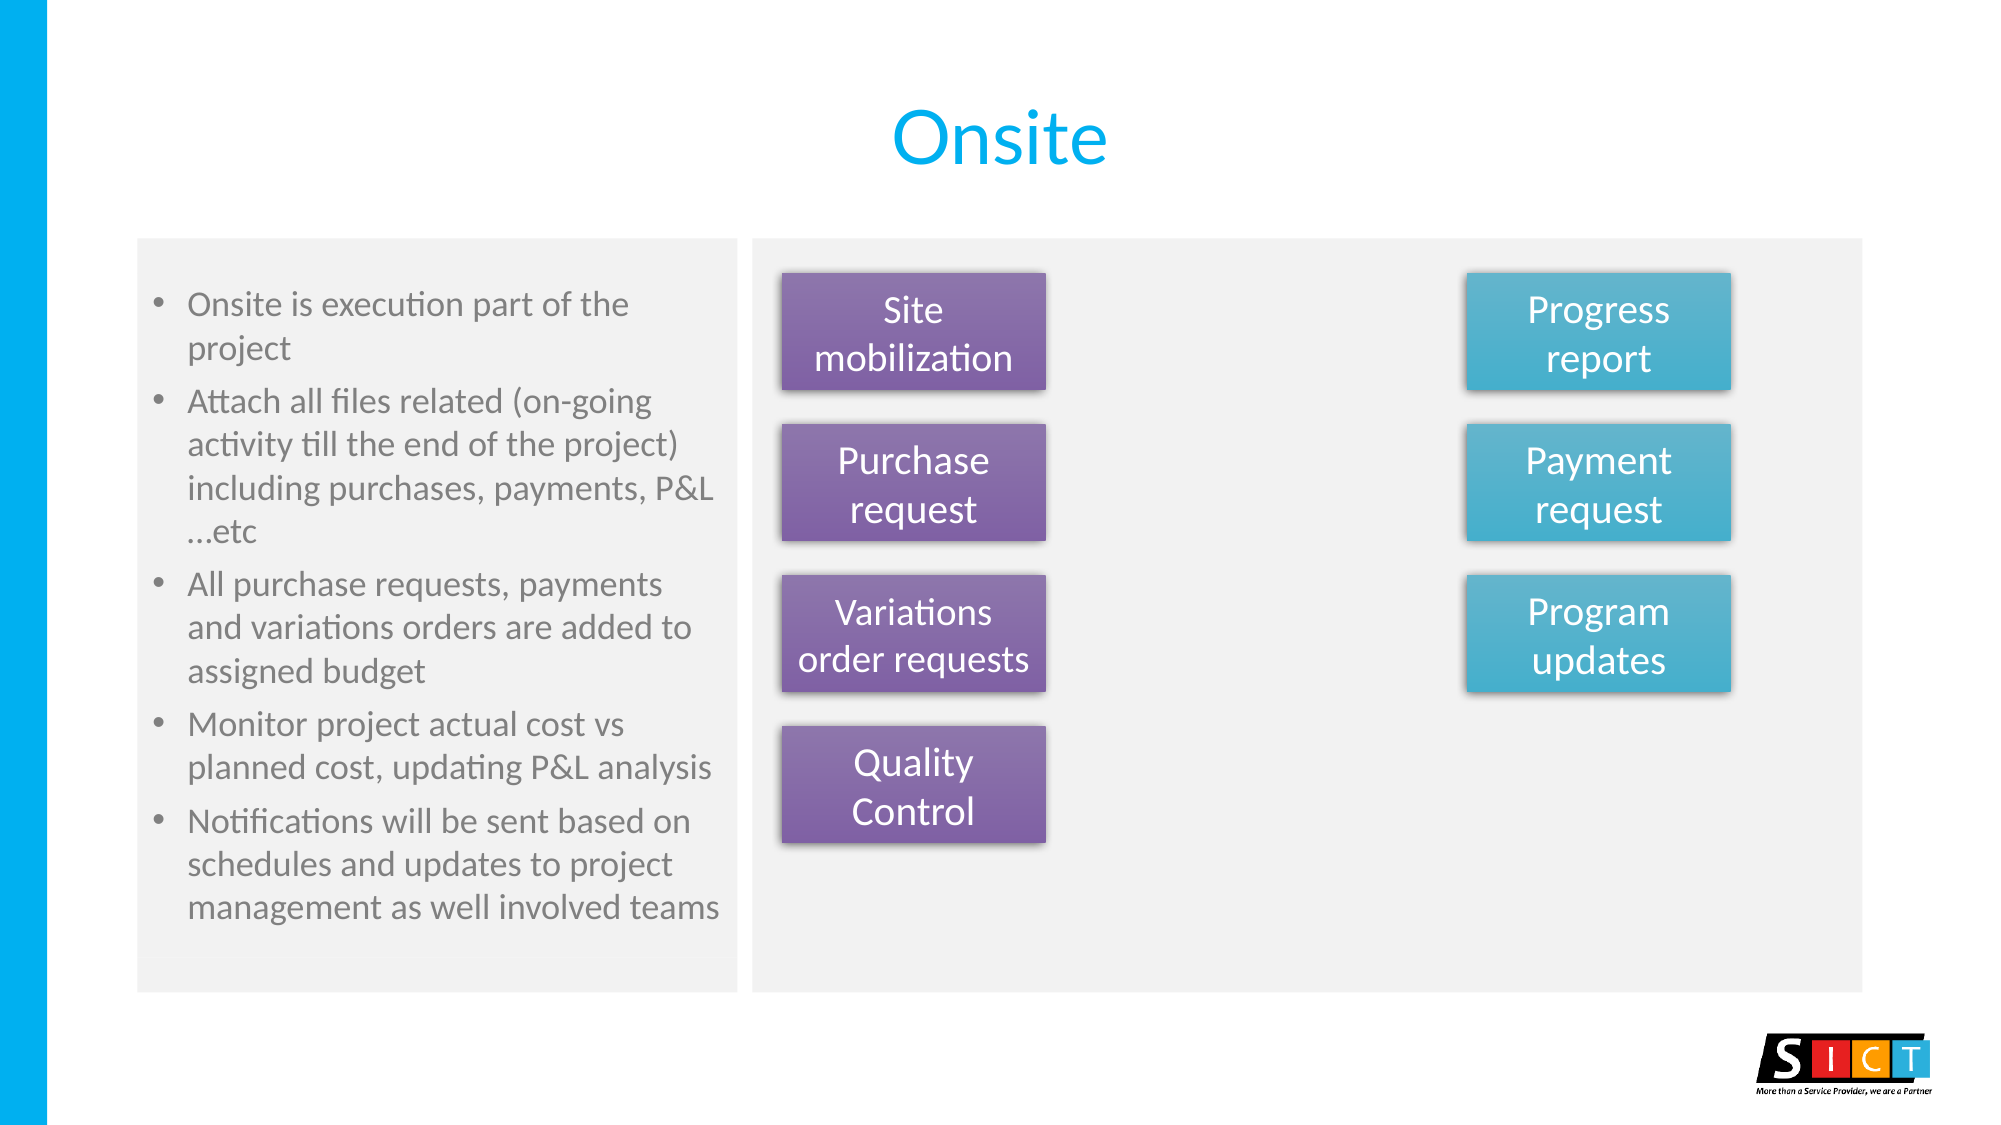

# Onsite
Site mobilization
Progress report
Purchase request
Payment request
Program updates
Quality Control
Variations order requests
Onsite is execution part of the project
Attach all files related (on-going activity till the end of the project) including purchases, payments, P&L …etc
All purchase requests, payments and variations orders are added to assigned budget
Monitor project actual cost vs planned cost, updating P&L analysis
Notifications will be sent based on schedules and updates to project management as well involved teams